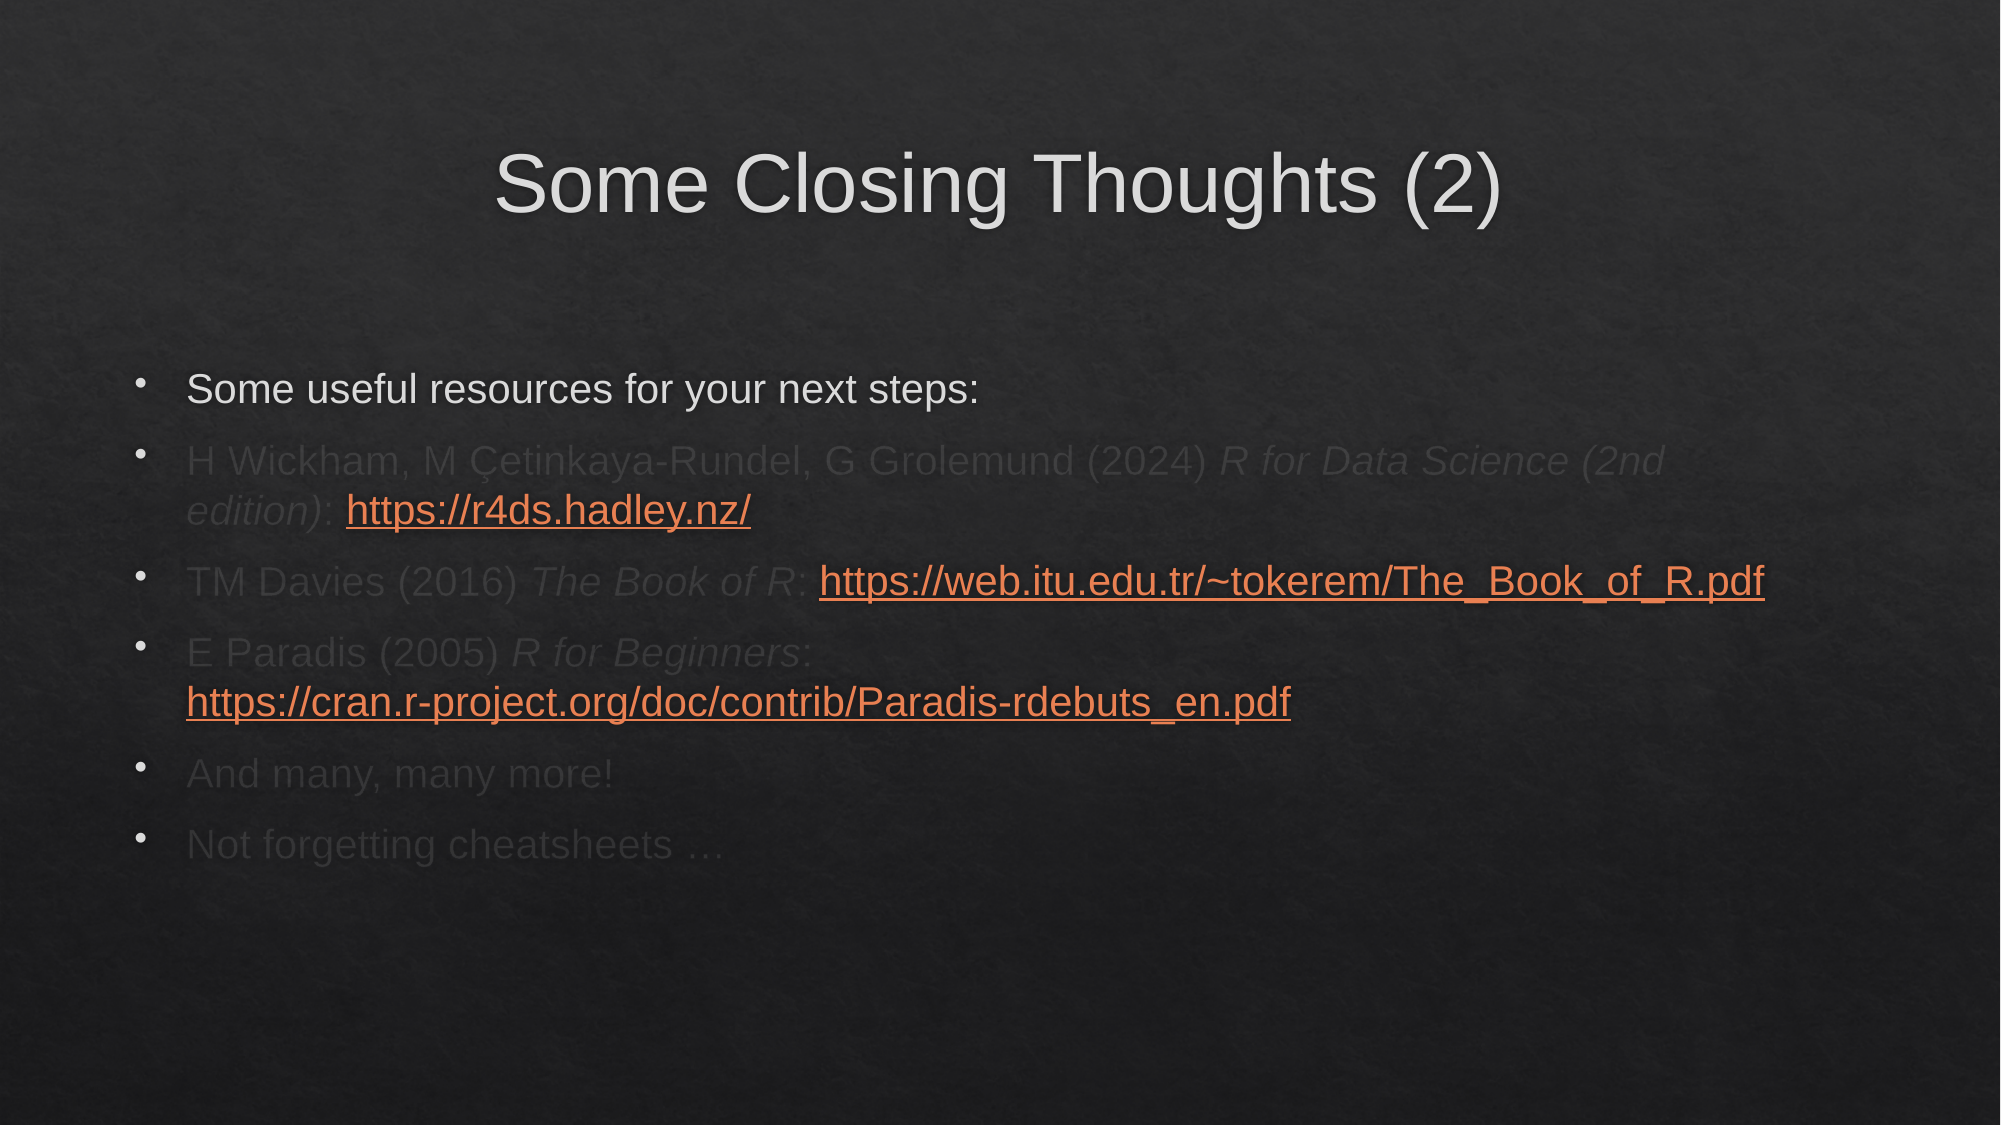

# Some Closing Thoughts (2)
Some useful resources for your next steps:
H Wickham, M Çetinkaya-Rundel, G Grolemund (2024) R for Data Science (2nd edition): https://r4ds.hadley.nz/
TM Davies (2016) The Book of R: https://web.itu.edu.tr/~tokerem/The_Book_of_R.pdf
E Paradis (2005) R for Beginners: https://cran.r-project.org/doc/contrib/Paradis-rdebuts_en.pdf
And many, many more!
Not forgetting cheatsheets …